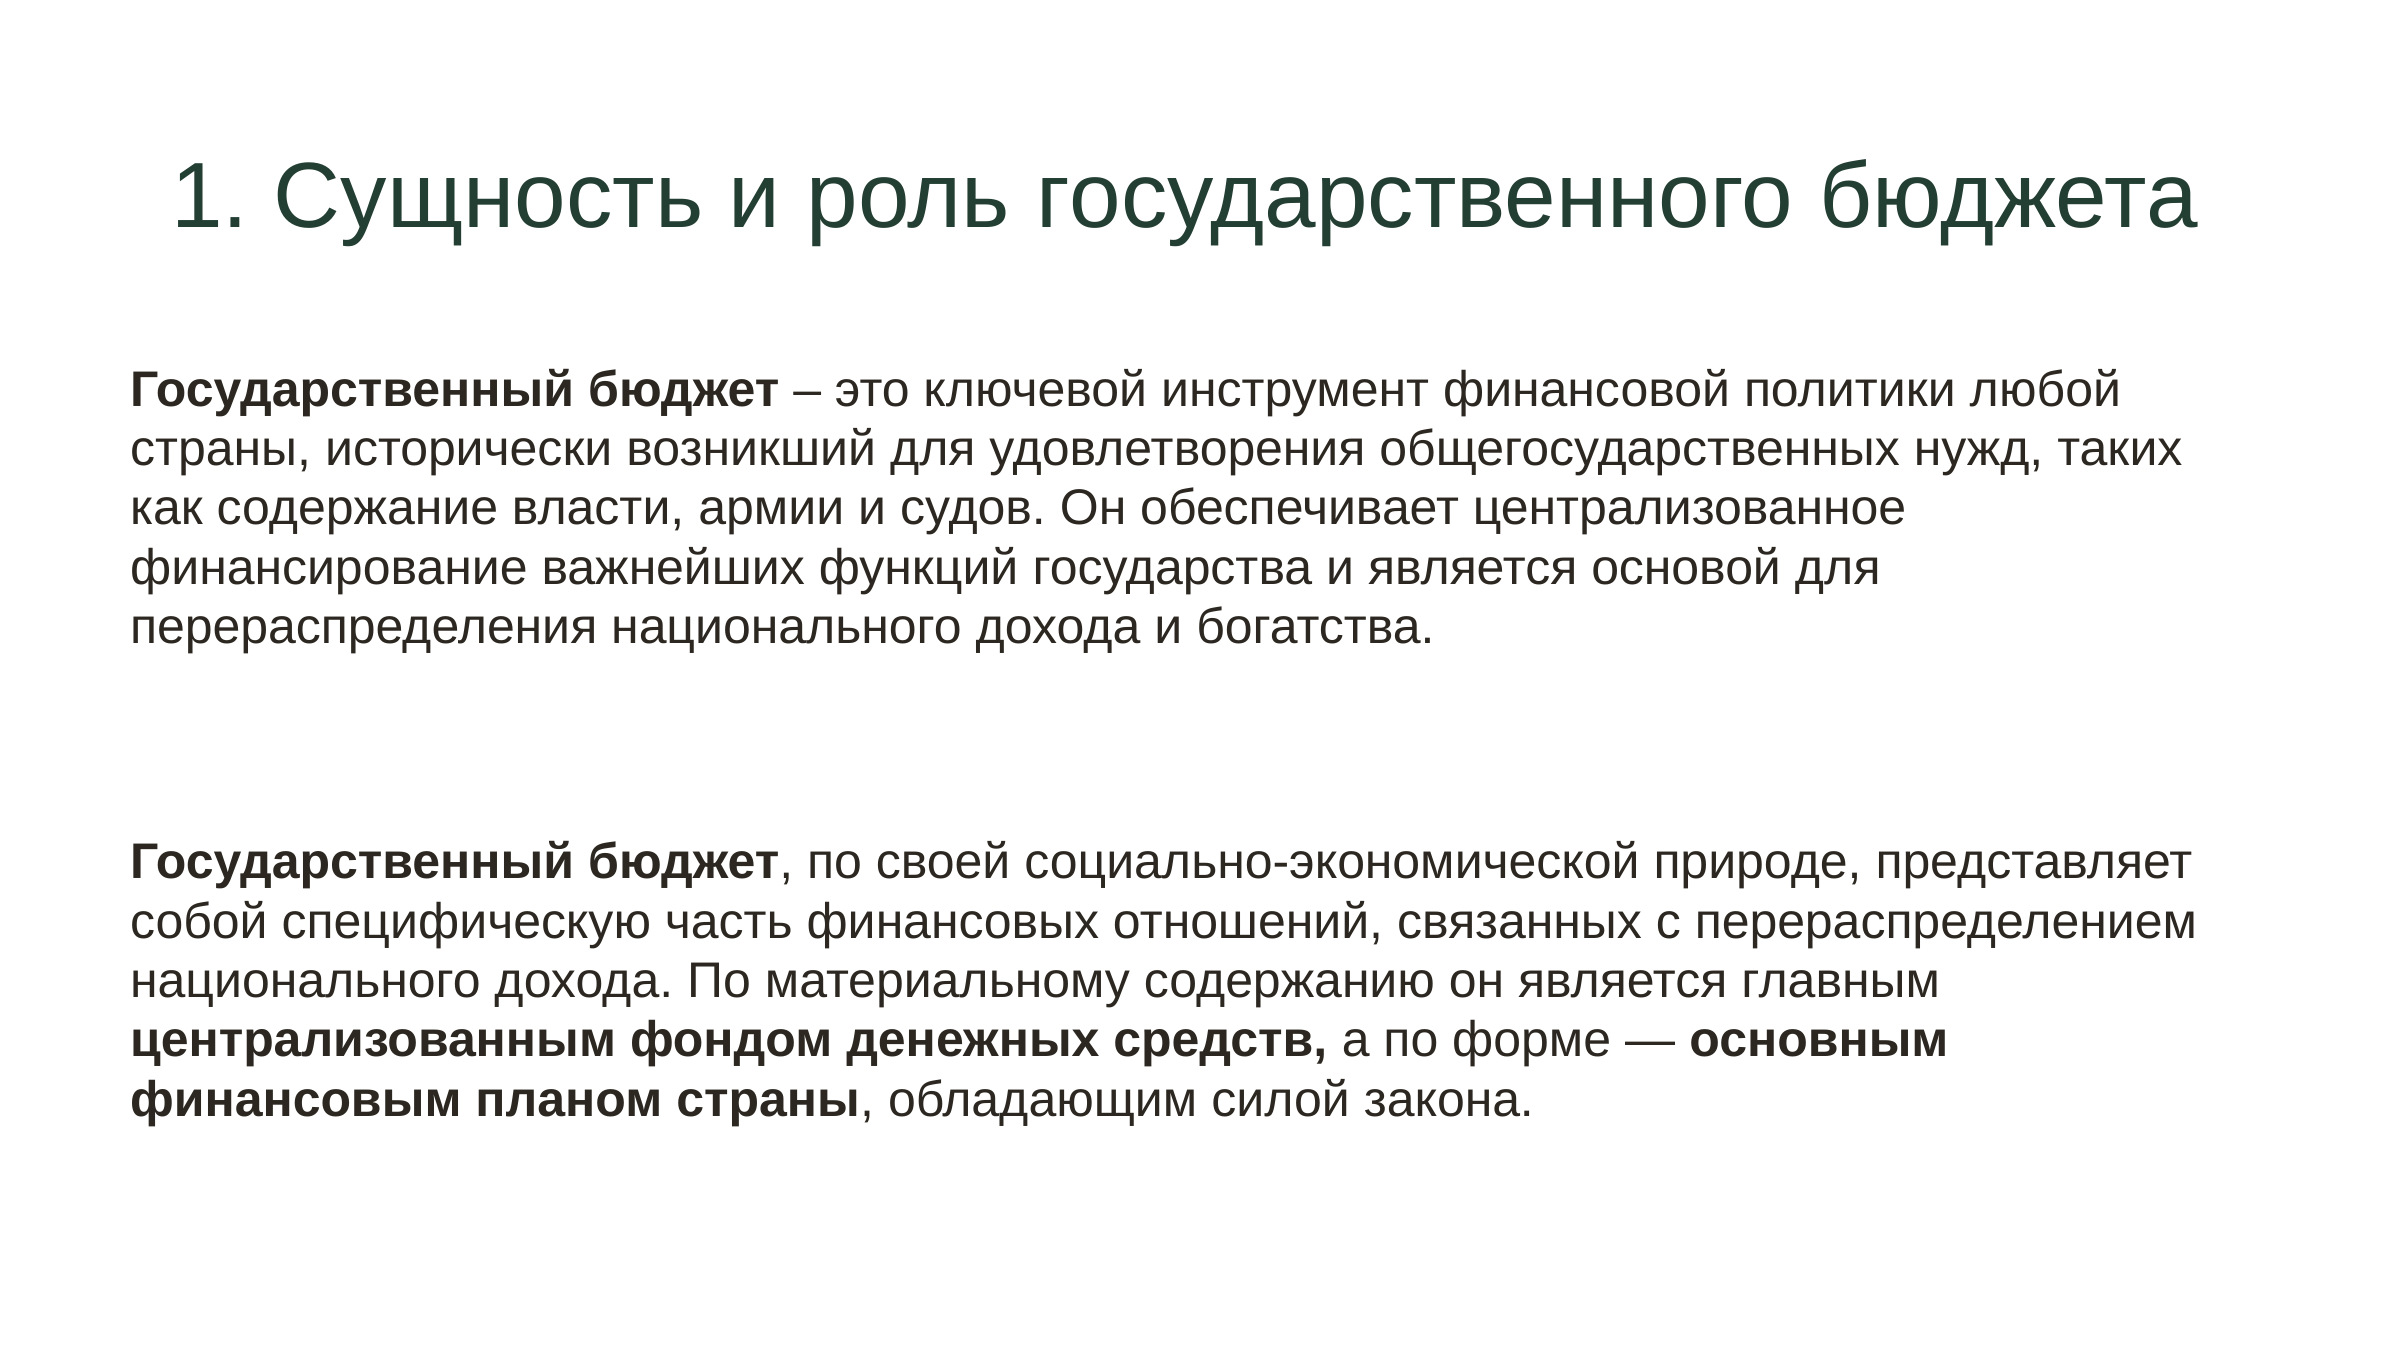

1. Сущность и роль государственного бюджета
Государственный бюджет – это ключевой инструмент финансовой политики любой страны, исторически возникший для удовлетворения общегосударственных нужд, таких как содержание власти, армии и судов. Он обеспечивает централизованное финансирование важнейших функций государства и является основой для перераспределения национального дохода и богатства.
Государственный бюджет, по своей социально-экономической природе, представляет собой специфическую часть финансовых отношений, связанных с перераспределением национального дохода. По материальному содержанию он является главным централизованным фондом денежных средств, а по форме — основным финансовым планом страны, обладающим силой закона.